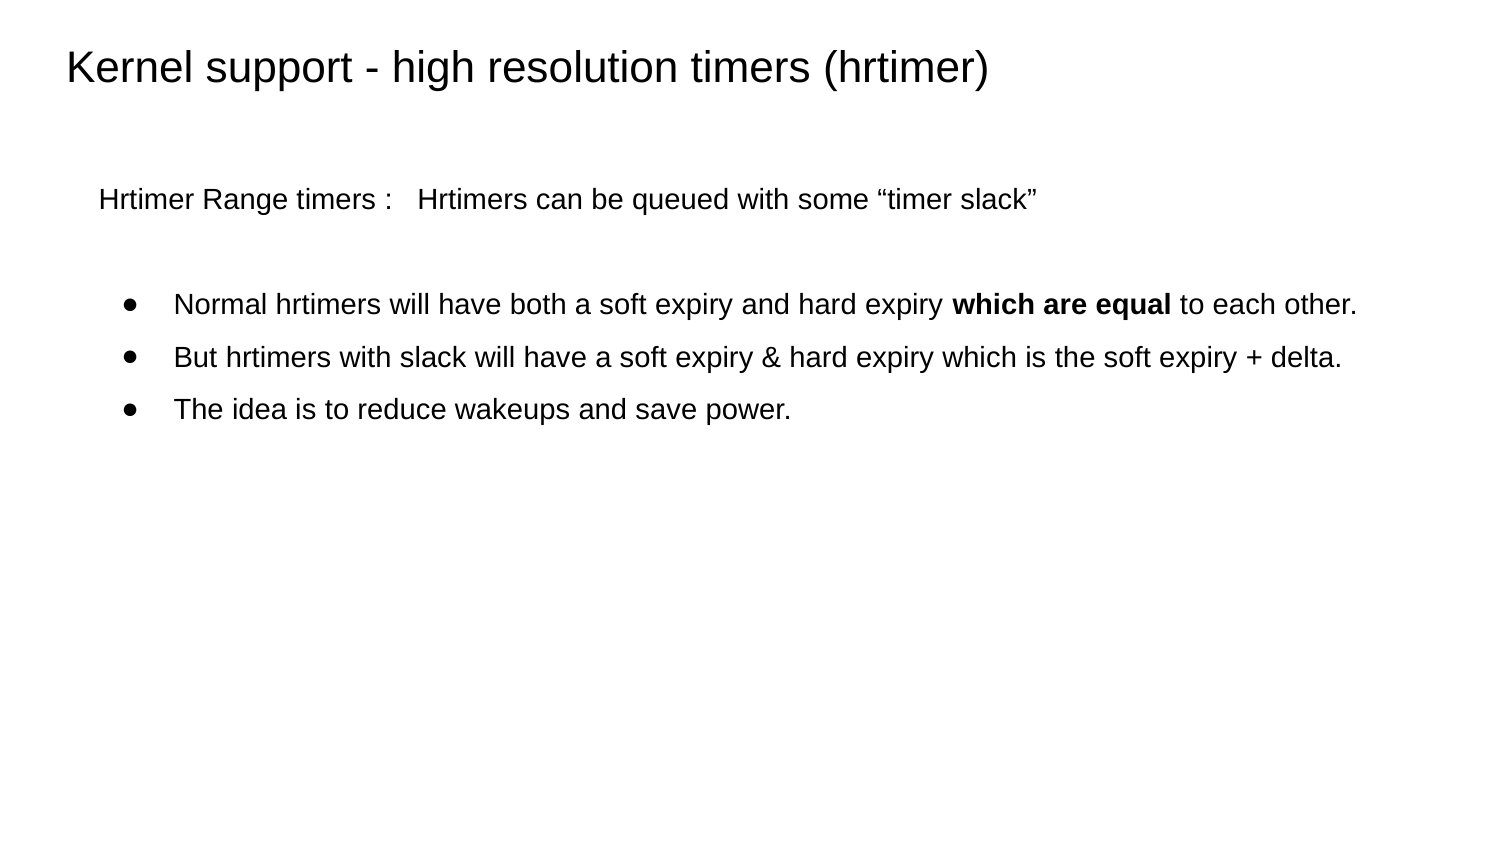

# Kernel support - high resolution timers (hrtimer)

Hrtimer Range timers :   Hrtimers can be queued with some “timer slack”

Normal hrtimers will have both a soft expiry and hard expiry which are equal to each other.
But hrtimers with slack will have a soft expiry & hard expiry which is the soft expiry + delta.
The idea is to reduce wakeups and save power.